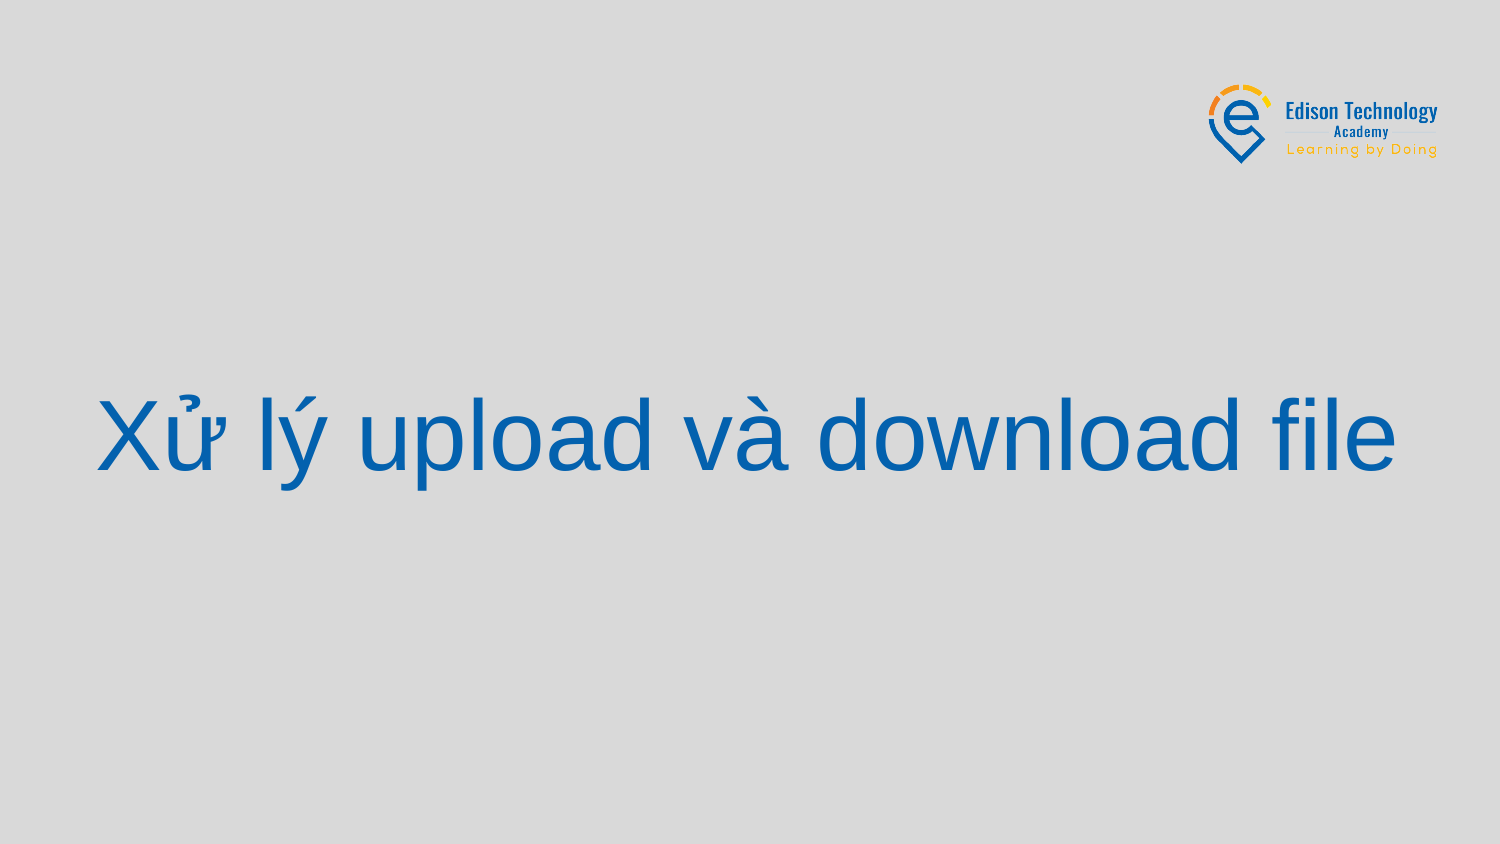

# Xử lý upload và download file